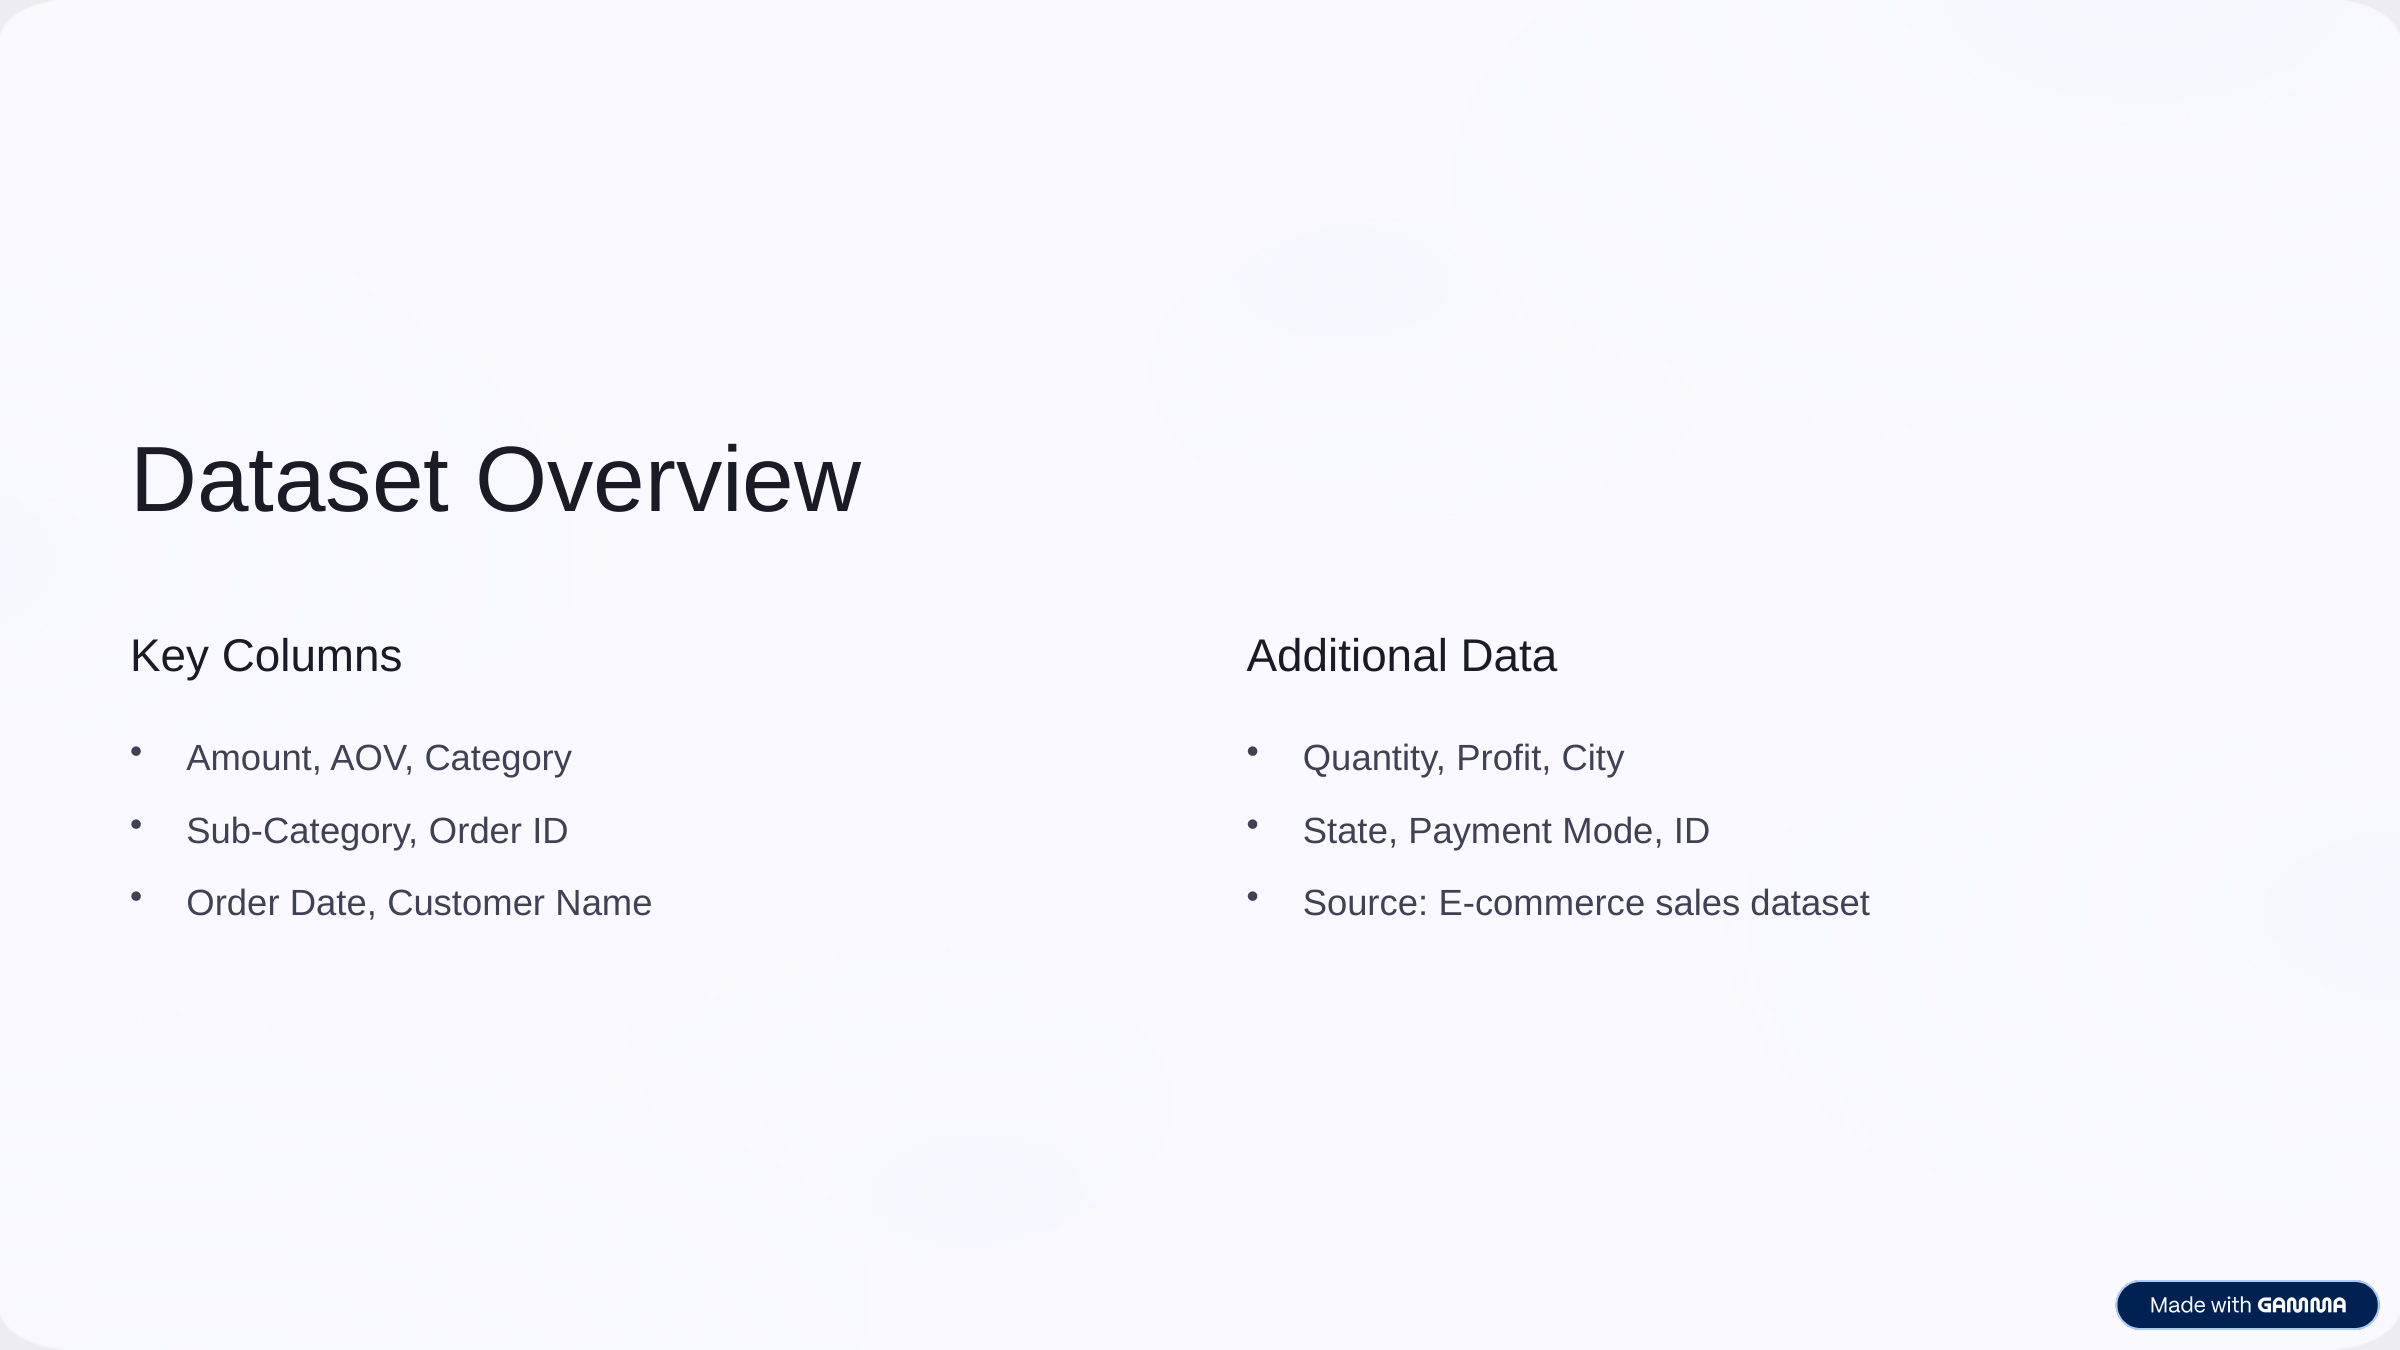

Dataset Overview
Key Columns
Additional Data
Amount, AOV, Category
Quantity, Profit, City
Sub-Category, Order ID
State, Payment Mode, ID
Order Date, Customer Name
Source: E-commerce sales dataset